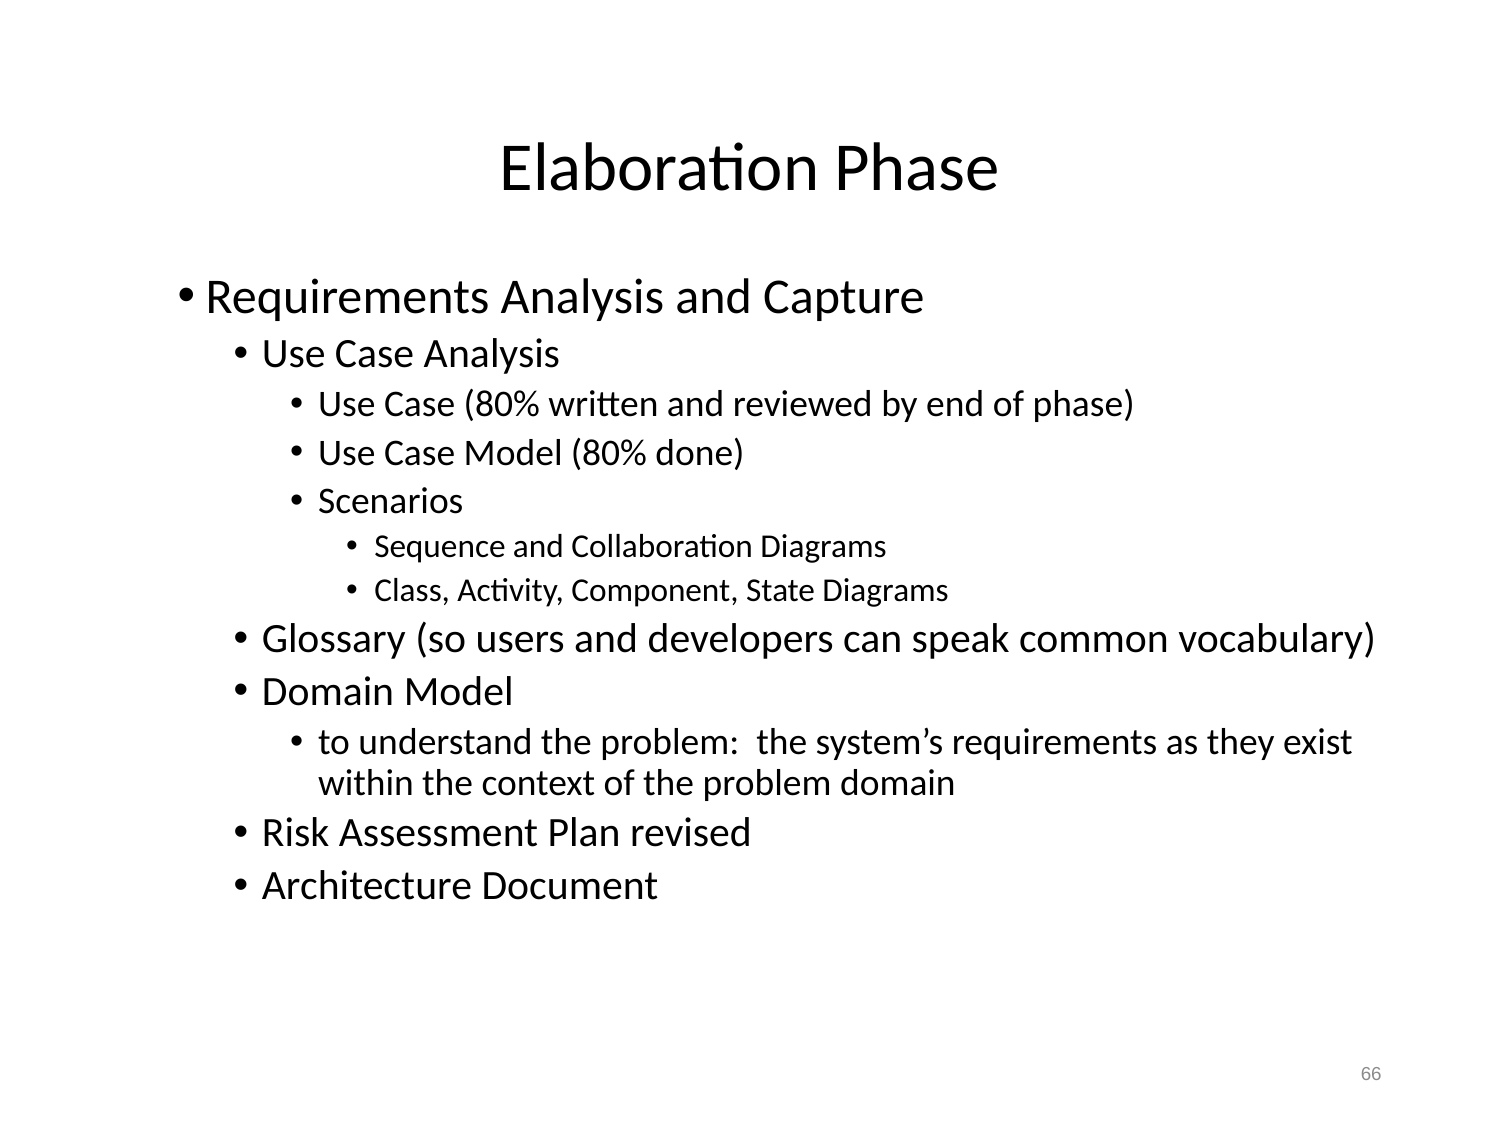

# Elaboration Phase
Requirements Analysis and Capture
Use Case Analysis
Use Case (80% written and reviewed by end of phase)
Use Case Model (80% done)
Scenarios
Sequence and Collaboration Diagrams
Class, Activity, Component, State Diagrams
Glossary (so users and developers can speak common vocabulary)
Domain Model
to understand the problem:  the system’s requirements as they exist within the context of the problem domain
Risk Assessment Plan revised
Architecture Document
66